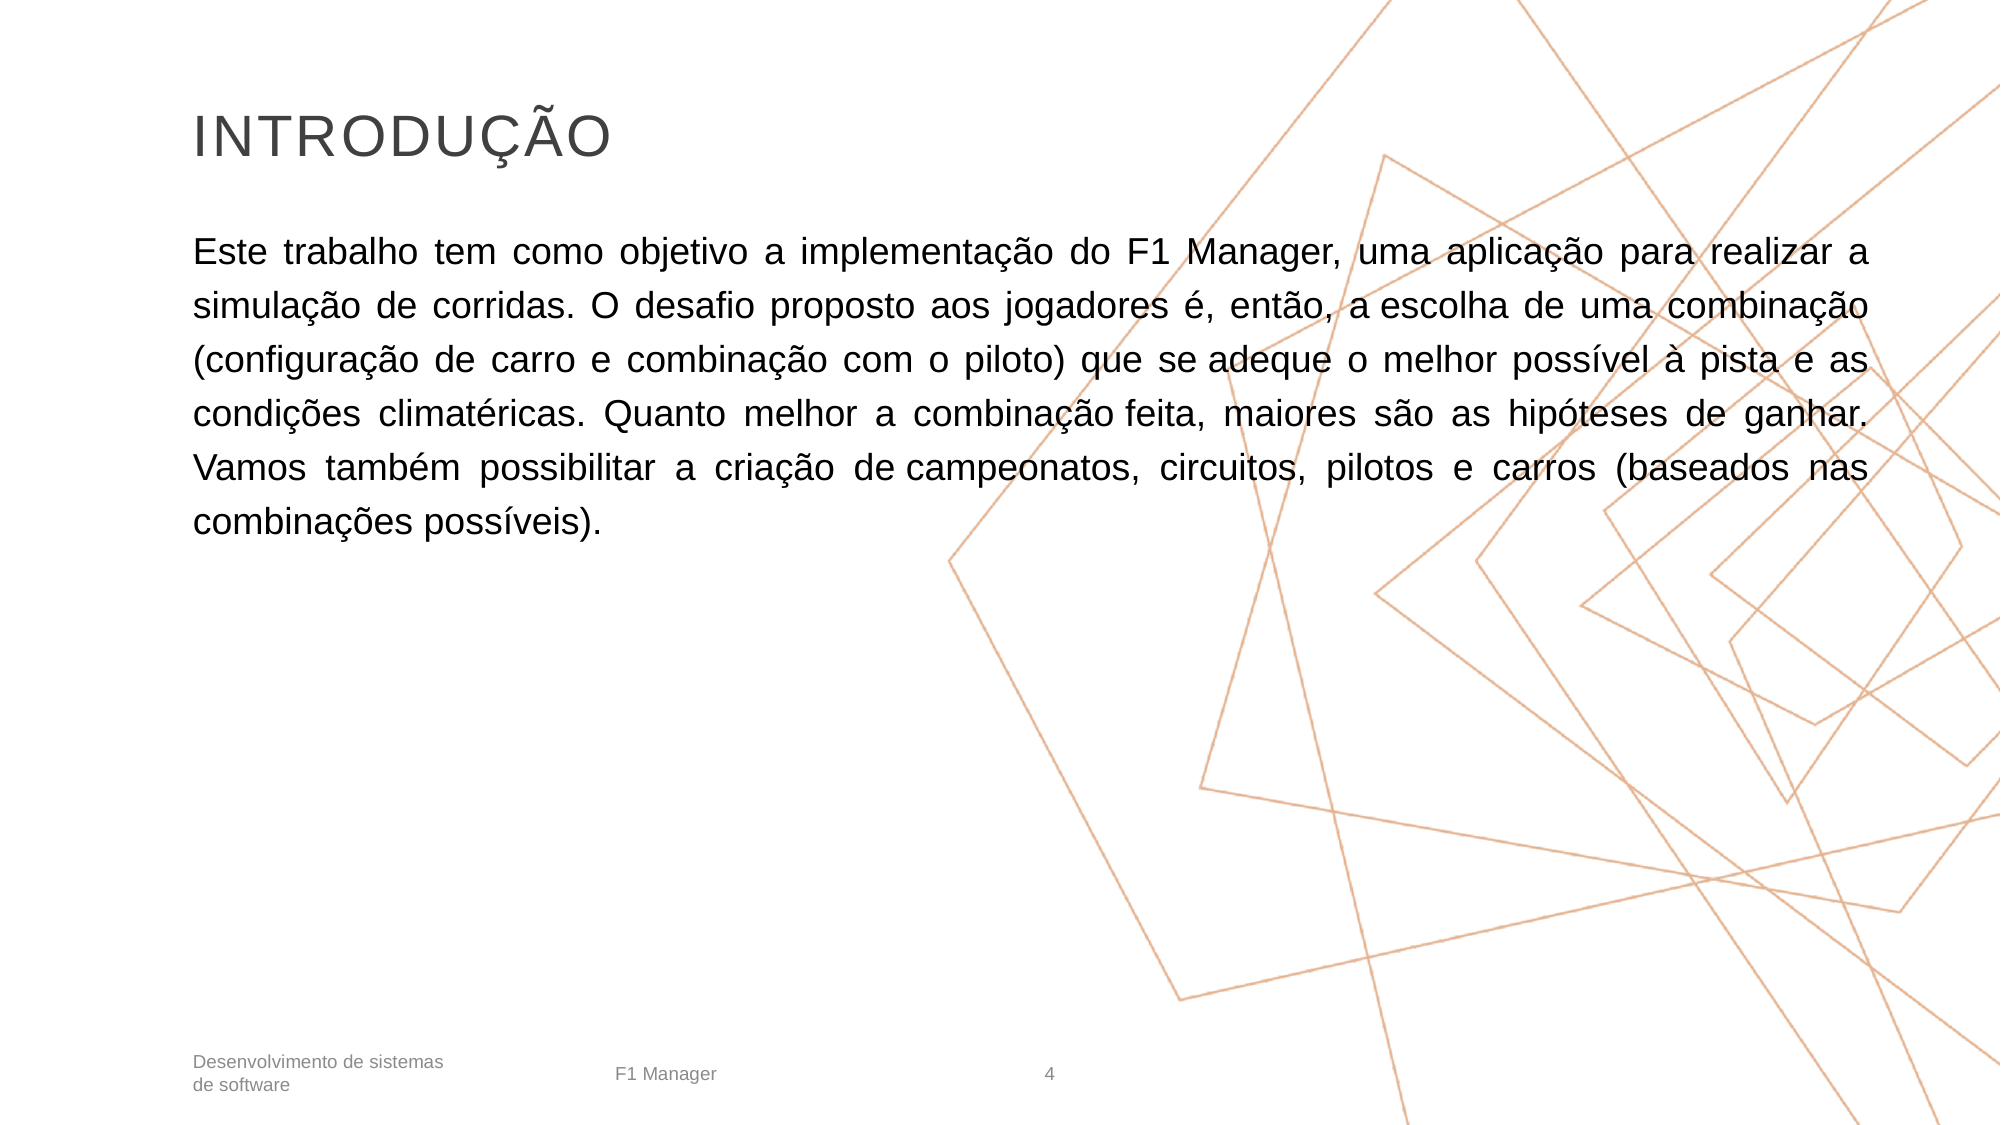

# Introdução
Este trabalho tem como objetivo a implementação do F1 Manager, uma aplicação para realizar a simulação de corridas. O desafio proposto aos jogadores é, então, a escolha de uma combinação (configuração de carro e combinação com o piloto) que se adeque o melhor possível à pista e as condições climatéricas. Quanto melhor a combinação feita, maiores são as hipóteses de ganhar. Vamos também possibilitar a criação de campeonatos, circuitos, pilotos e carros (baseados nas combinações possíveis).
Desenvolvimento de sistemas de software
F1 Manager
4